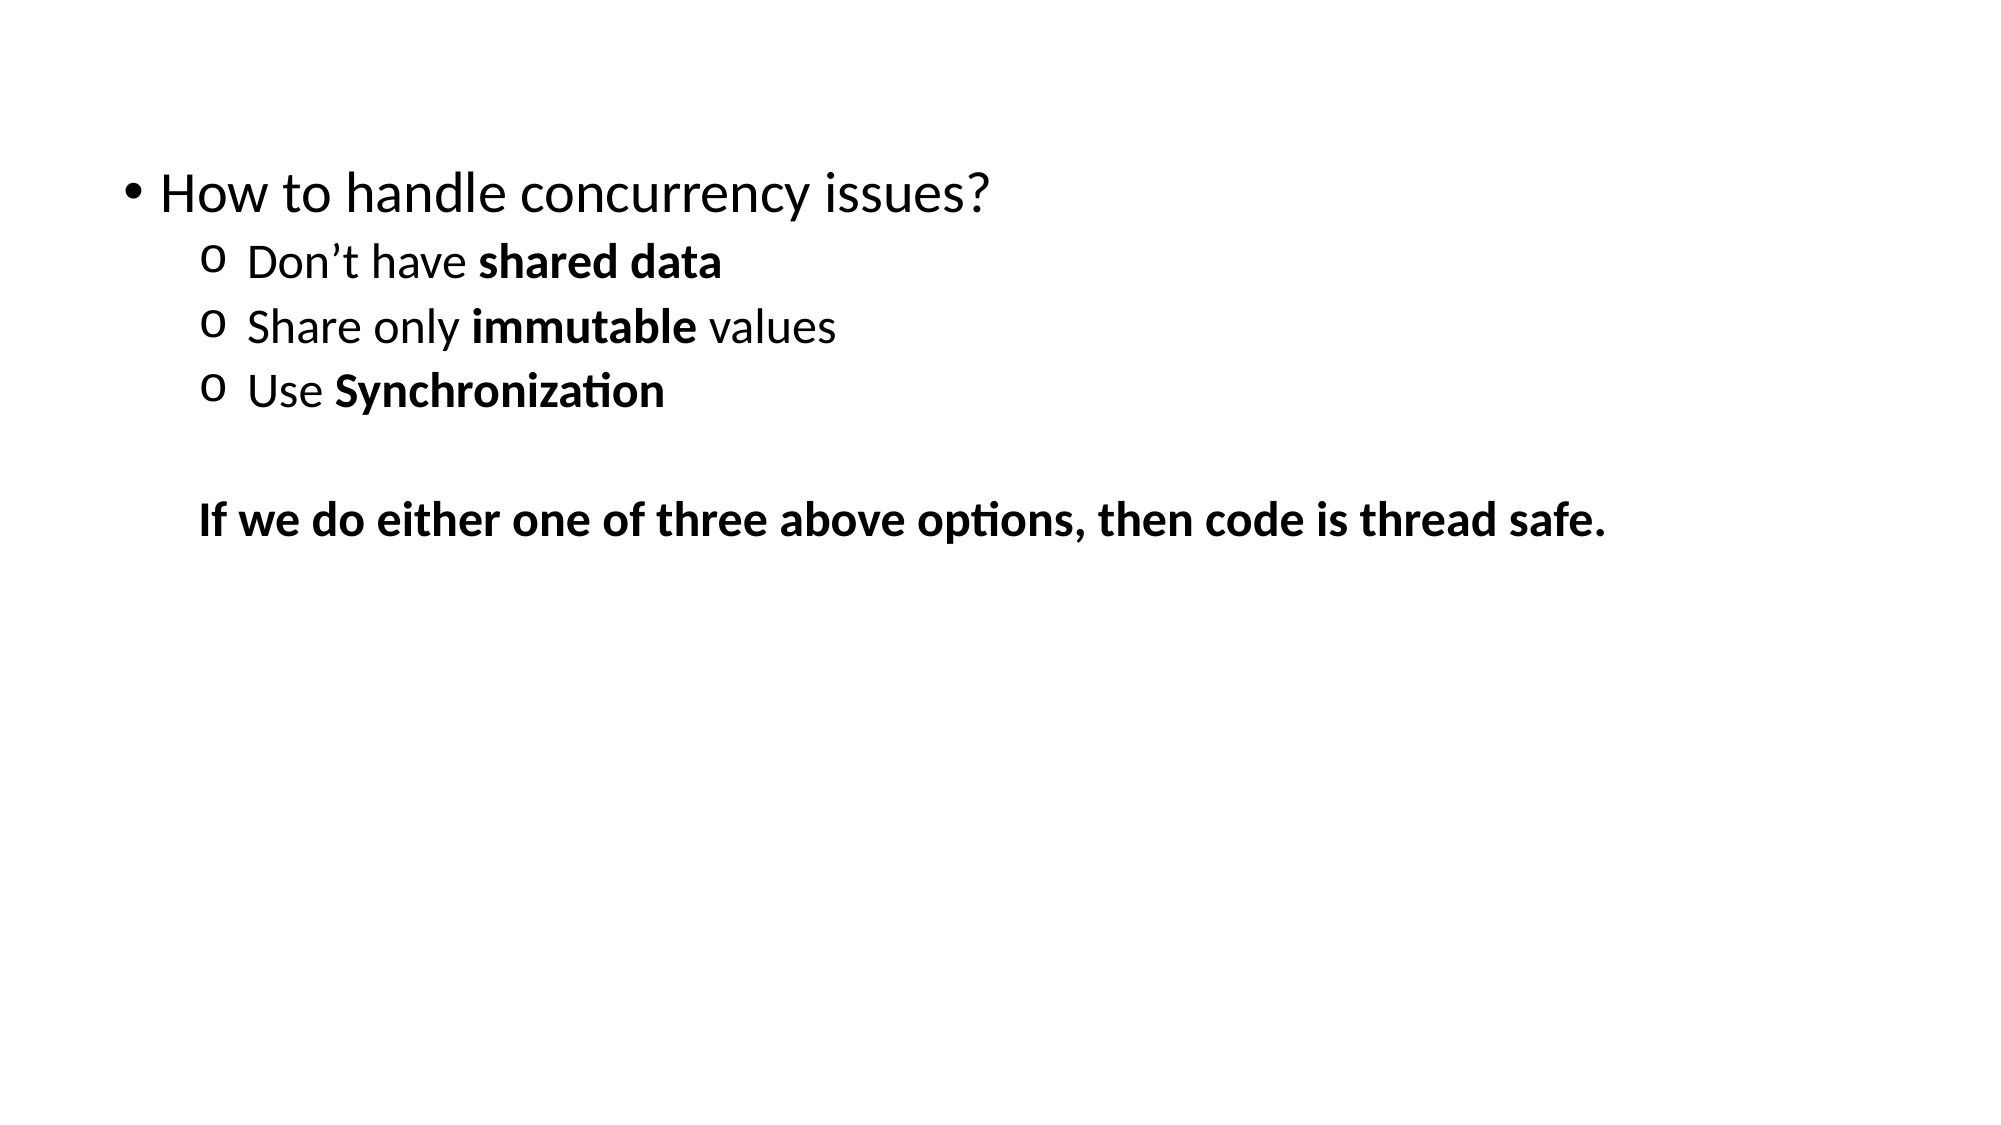

How to handle concurrency issues?
 Don’t have shared data
 Share only immutable values
 Use Synchronization

If we do either one of three above options, then code is thread safe.